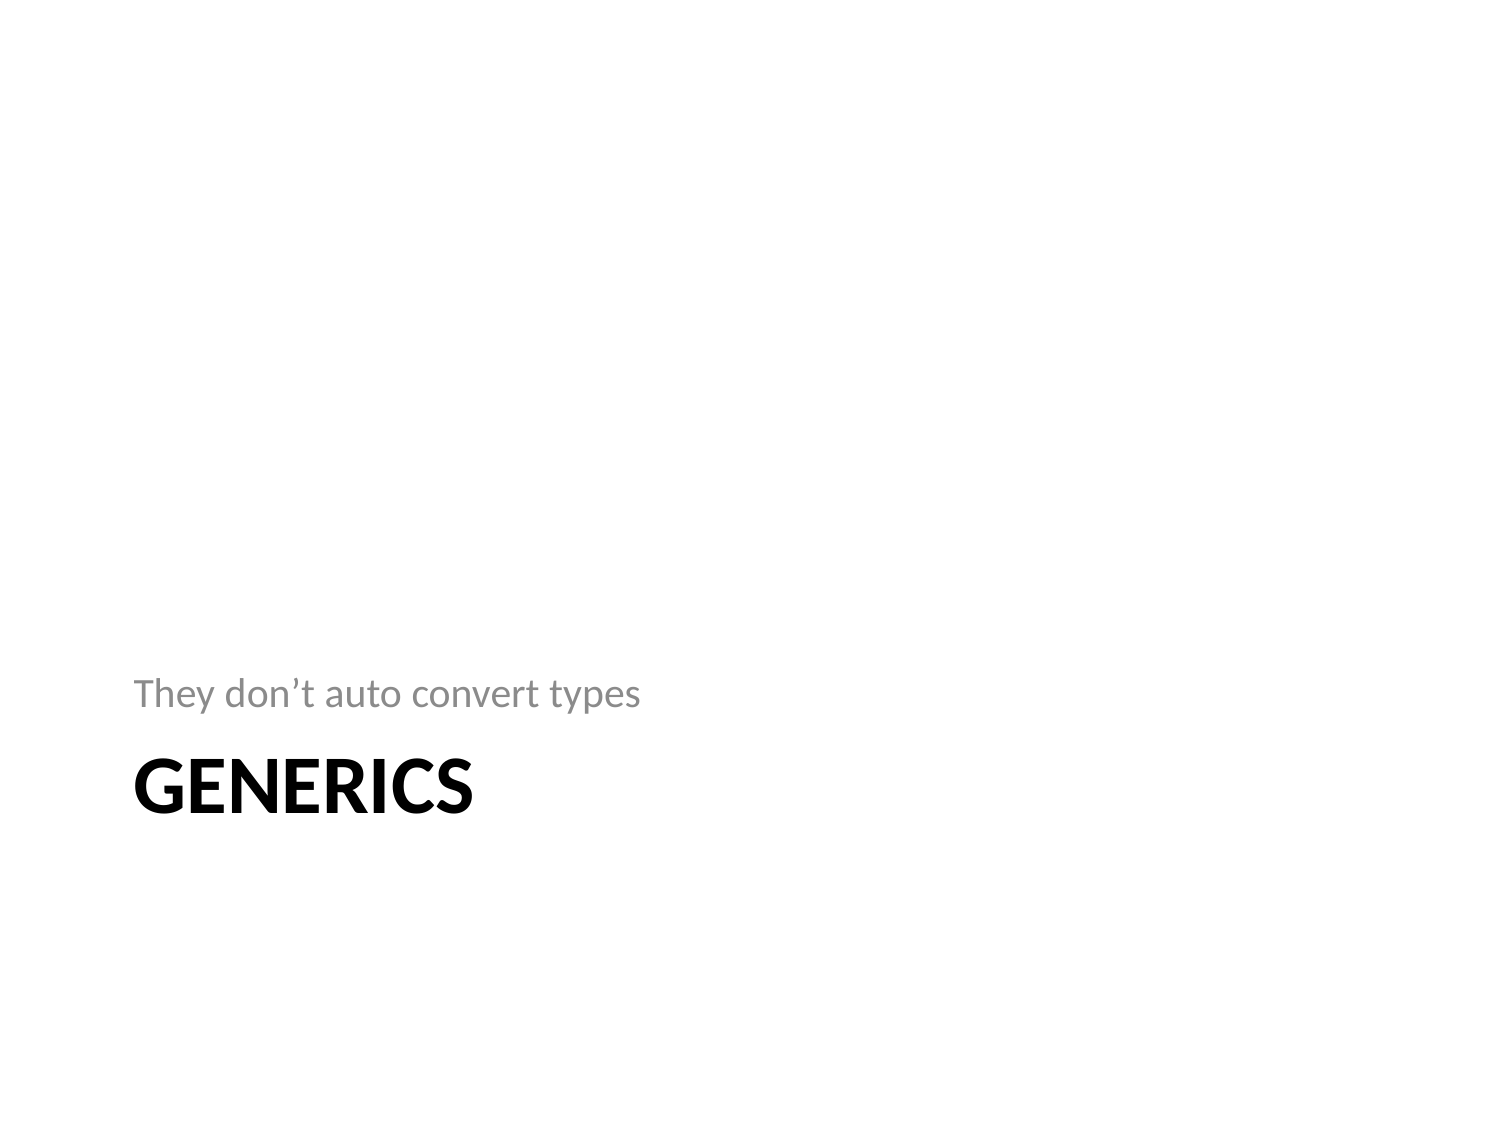

They don’t auto convert types
# Generics